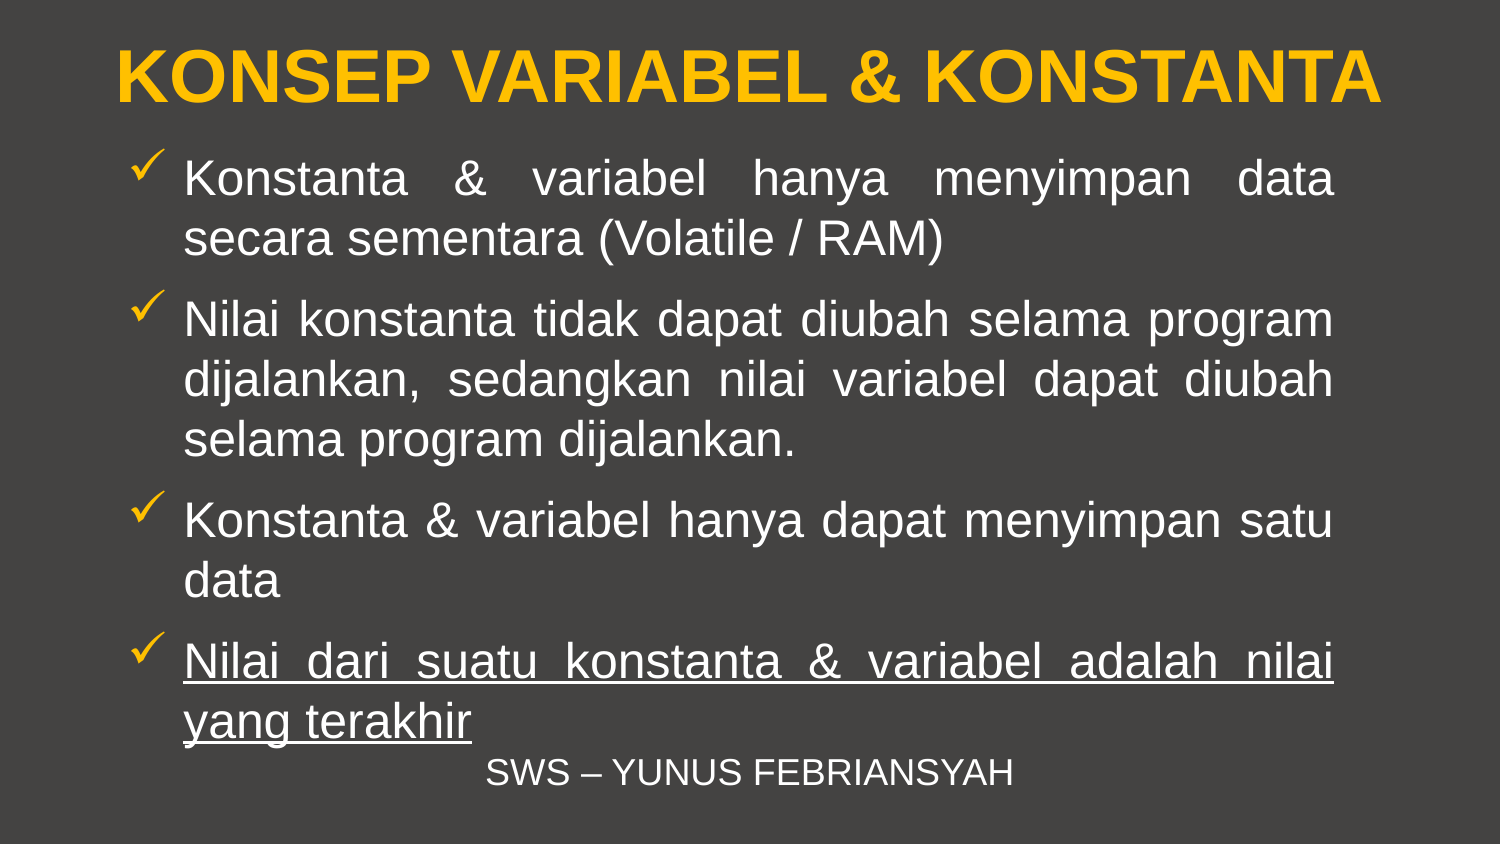

KONSEP VARIABEL & KONSTANTA
Konstanta & variabel hanya menyimpan data secara sementara (Volatile / RAM)
Nilai konstanta tidak dapat diubah selama program dijalankan, sedangkan nilai variabel dapat diubah selama program dijalankan.
Konstanta & variabel hanya dapat menyimpan satu data
Nilai dari suatu konstanta & variabel adalah nilai yang terakhir